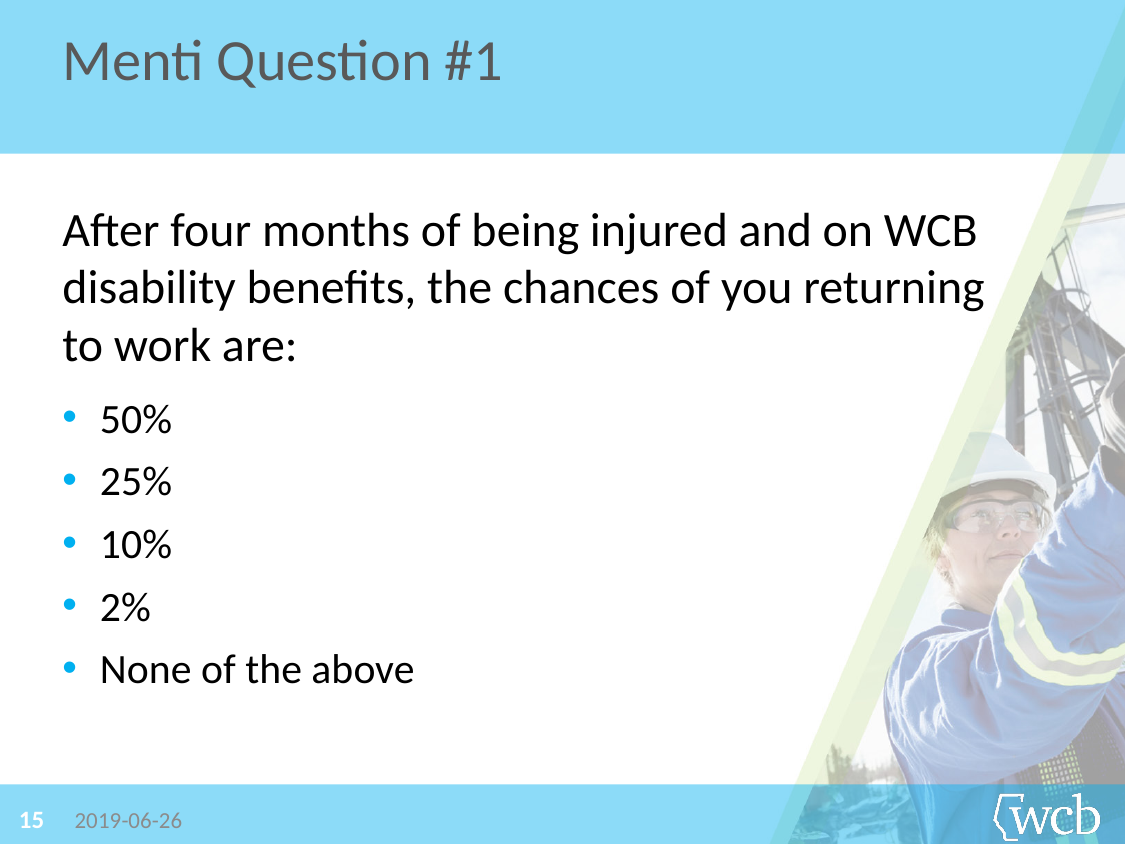

Menti Question #1
After four months of being injured and on WCB disability benefits, the chances of you returning to work are:
50%
25%
10%
2%
None of the above
15
2019-06-26